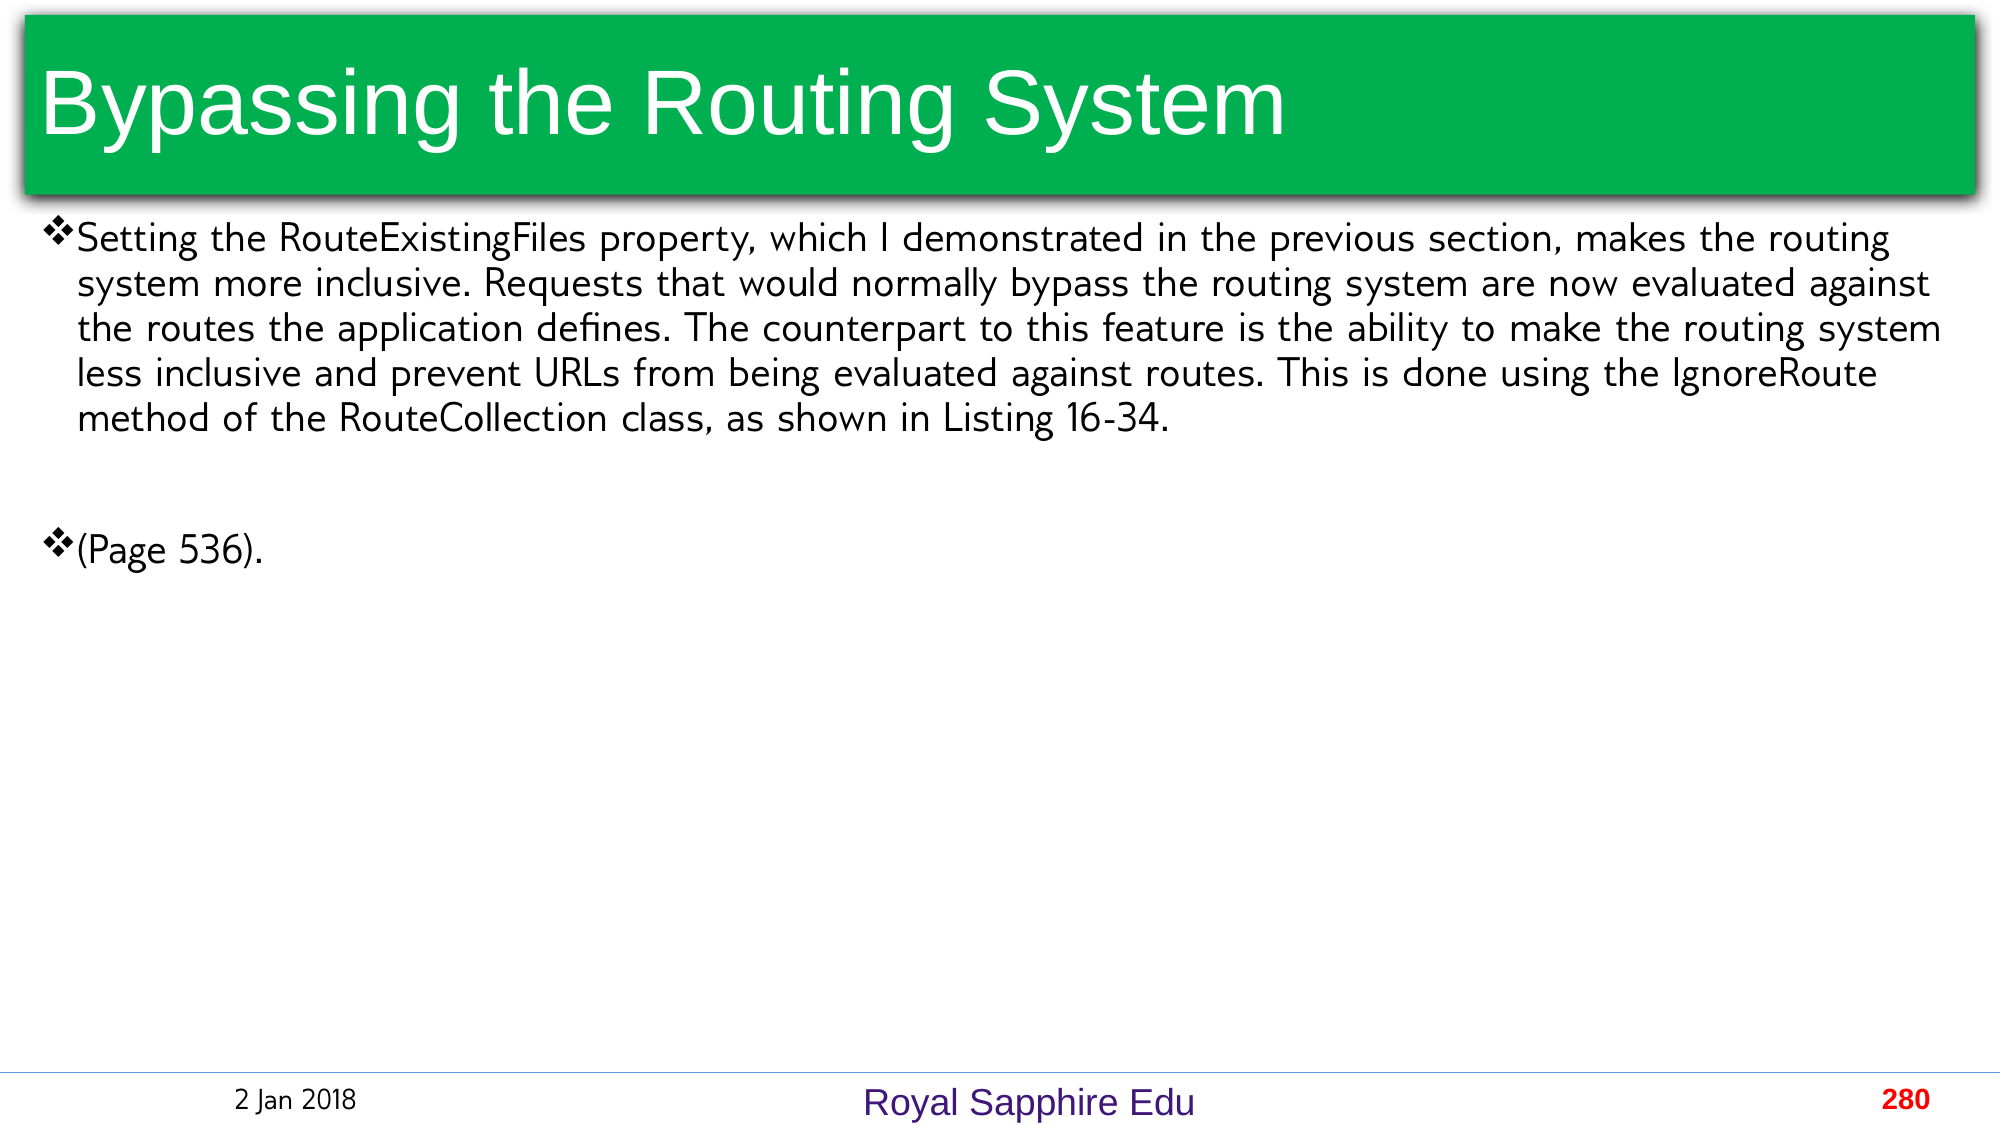

# Bypassing the Routing System
Setting the RouteExistingFiles property, which I demonstrated in the previous section, makes the routing system more inclusive. Requests that would normally bypass the routing system are now evaluated against the routes the application defines. The counterpart to this feature is the ability to make the routing system less inclusive and prevent URLs from being evaluated against routes. This is done using the IgnoreRoute method of the RouteCollection class, as shown in Listing 16-34.

(Page 536).
2 Jan 2018
280